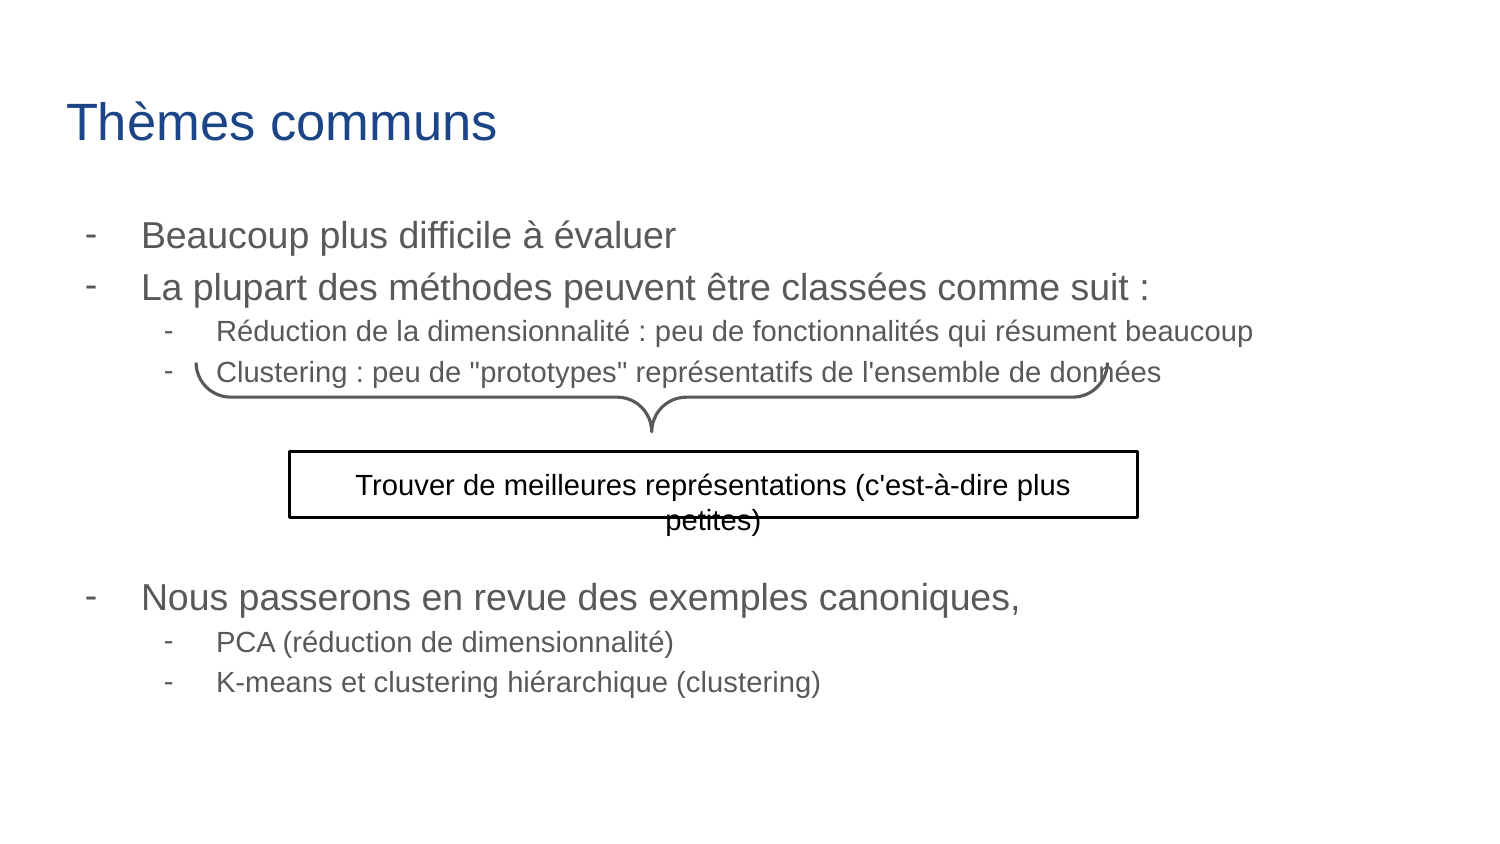

# Thèmes communs

Beaucoup plus difficile à évaluer
La plupart des méthodes peuvent être classées comme suit :
Réduction de la dimensionnalité : peu de fonctionnalités qui résument beaucoup
Clustering : peu de "prototypes" représentatifs de l'ensemble de données

Nous passerons en revue des exemples canoniques,
PCA (réduction de dimensionnalité)
K-means et clustering hiérarchique (clustering)
Trouver de meilleures représentations (c'est-à-dire plus petites)